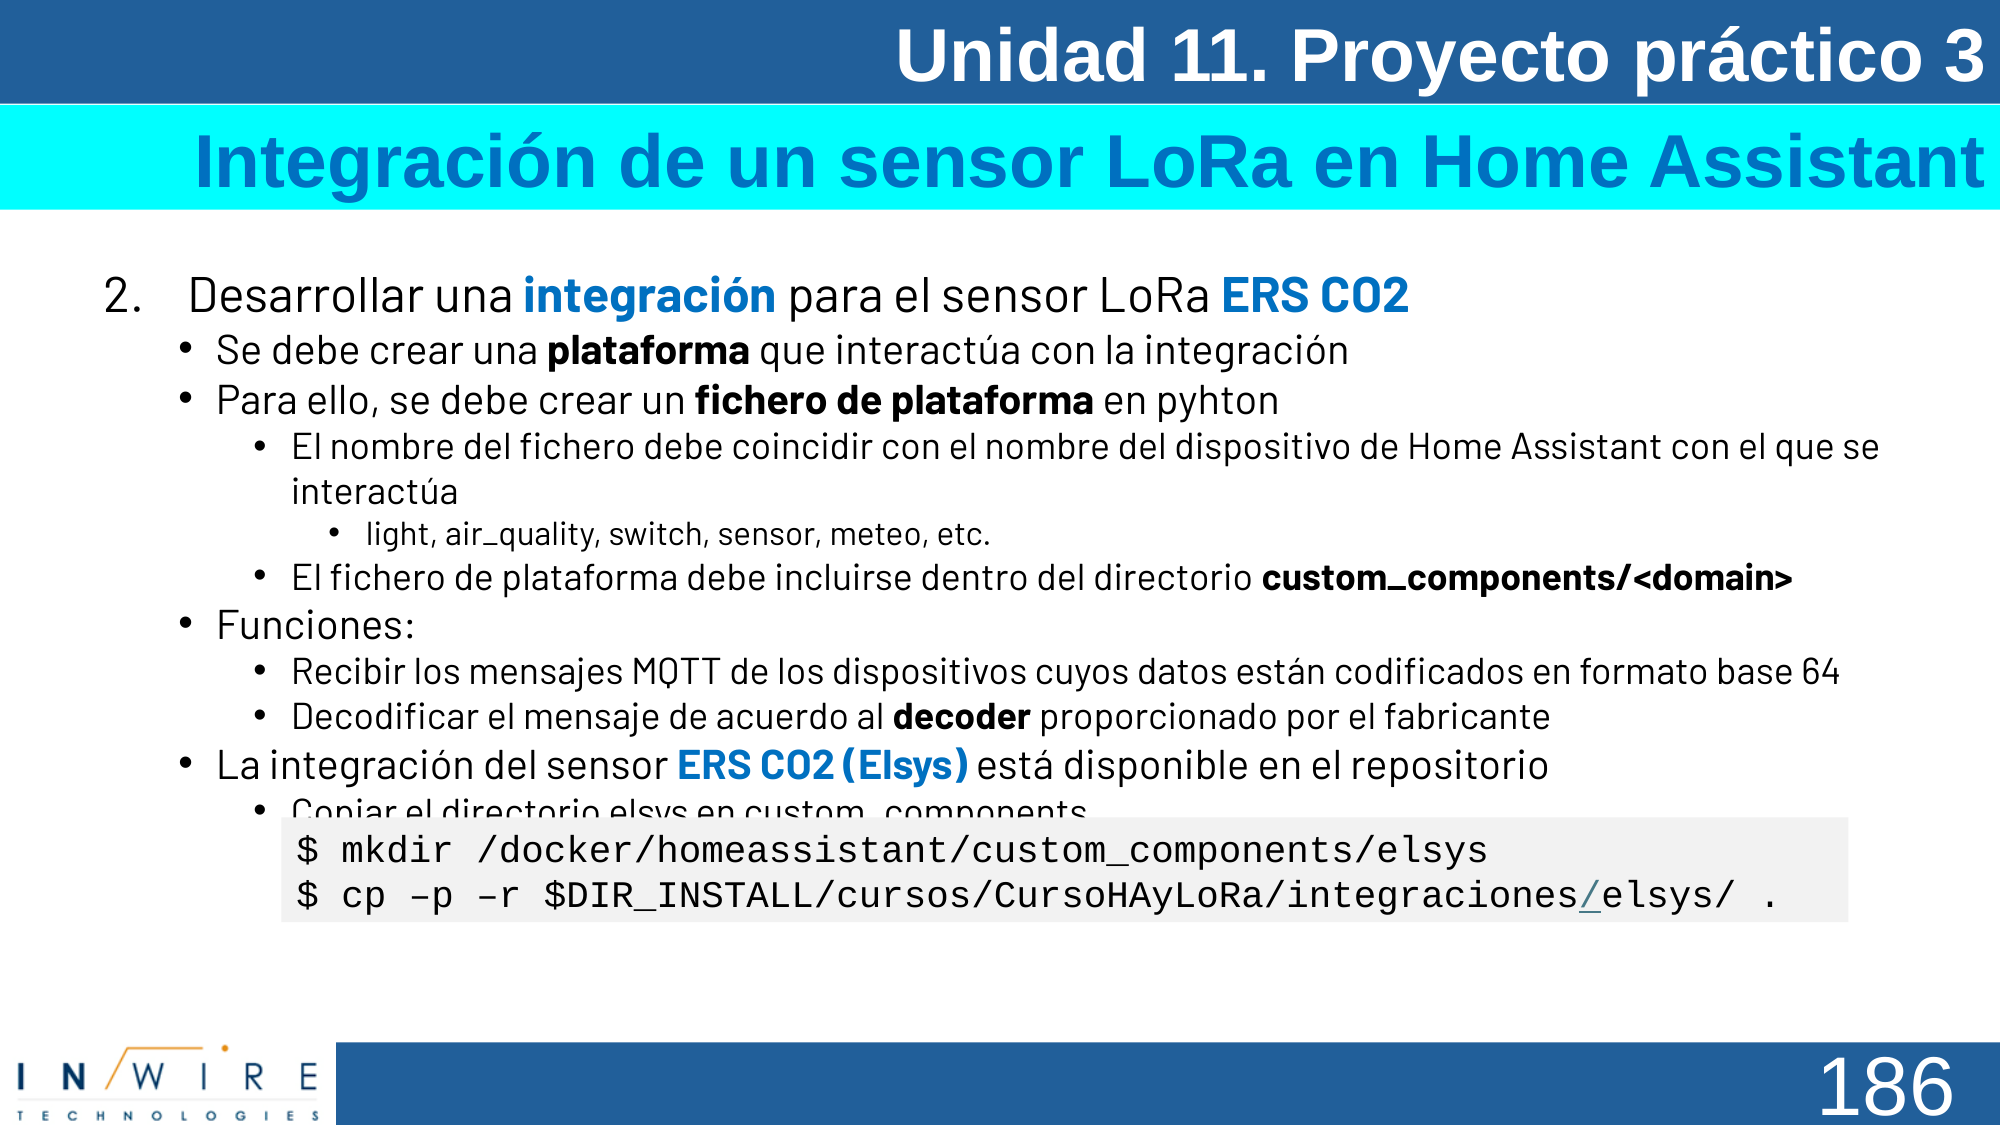

Unidad 11. Proyecto práctico 3
# Día 1
Integración de un sensor LoRa en Home Assistant
Desarrollar una integración para el sensor LoRa ERS CO2
Se debe crear una plataforma que interactúa con la integración
Para ello, se debe crear un fichero de plataforma en pyhton
El nombre del fichero debe coincidir con el nombre del dispositivo de Home Assistant con el que se interactúa
light, air_quality, switch, sensor, meteo, etc.
El fichero de plataforma debe incluirse dentro del directorio custom_components/<domain>
Funciones:
Recibir los mensajes MQTT de los dispositivos cuyos datos están codificados en formato base 64
Decodificar el mensaje de acuerdo al decoder proporcionado por el fabricante
La integración del sensor ERS CO2 (Elsys) está disponible en el repositorio
Copiar el directorio elsys en custom_components

$ mkdir /docker/homeassistant/custom_components/elsys
$ cp –p –r $DIR_INSTALL/cursos/CursoHAyLoRa/integraciones/elsys/ .